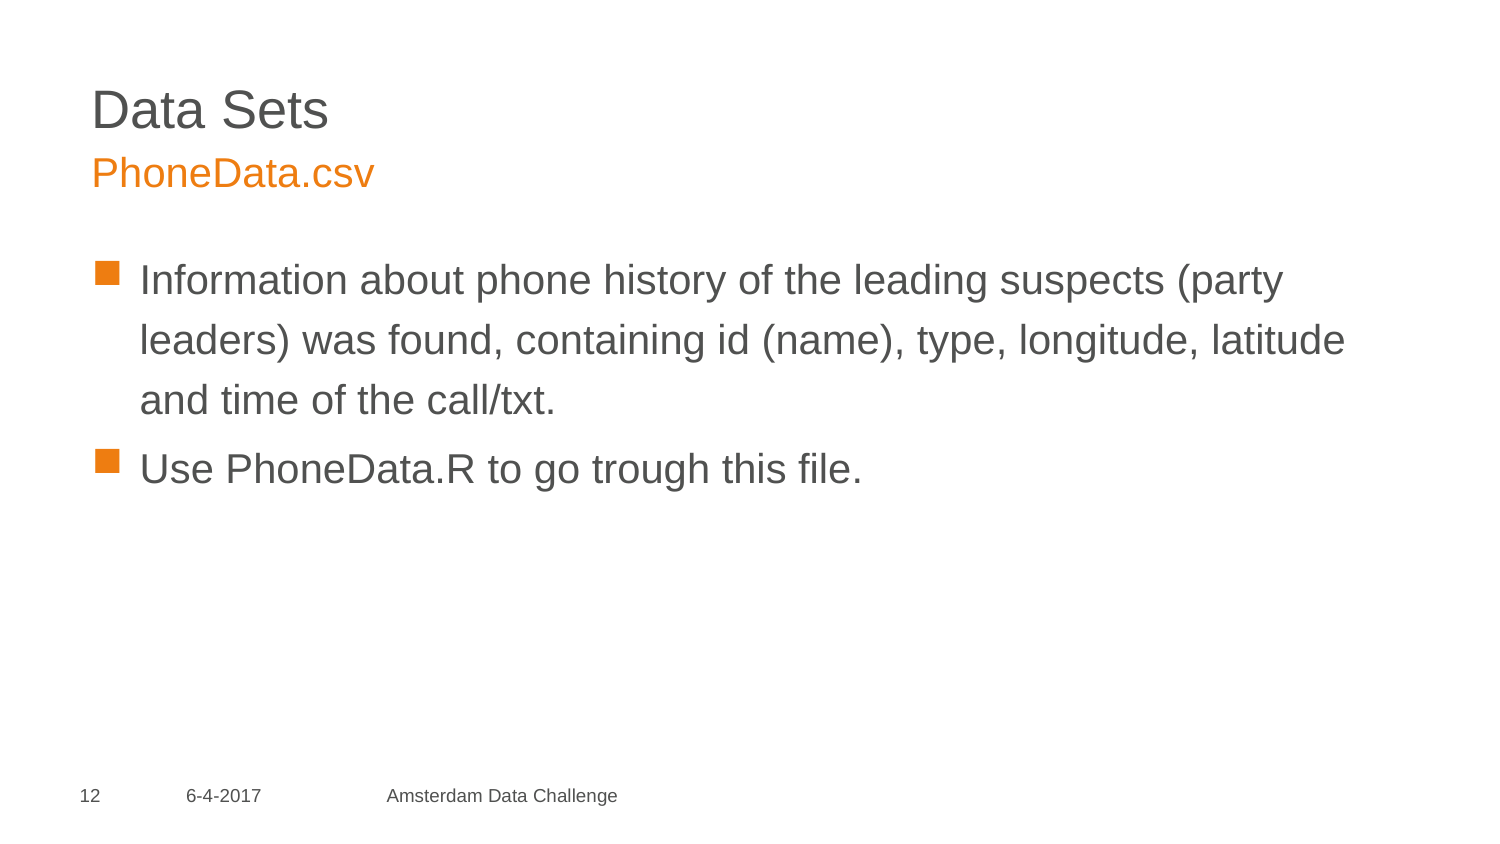

# Data Sets
PhoneData.csv
Information about phone history of the leading suspects (party leaders) was found, containing id (name), type, longitude, latitude and time of the call/txt.
Use PhoneData.R to go trough this file.
12
6-4-2017
Amsterdam Data Challenge